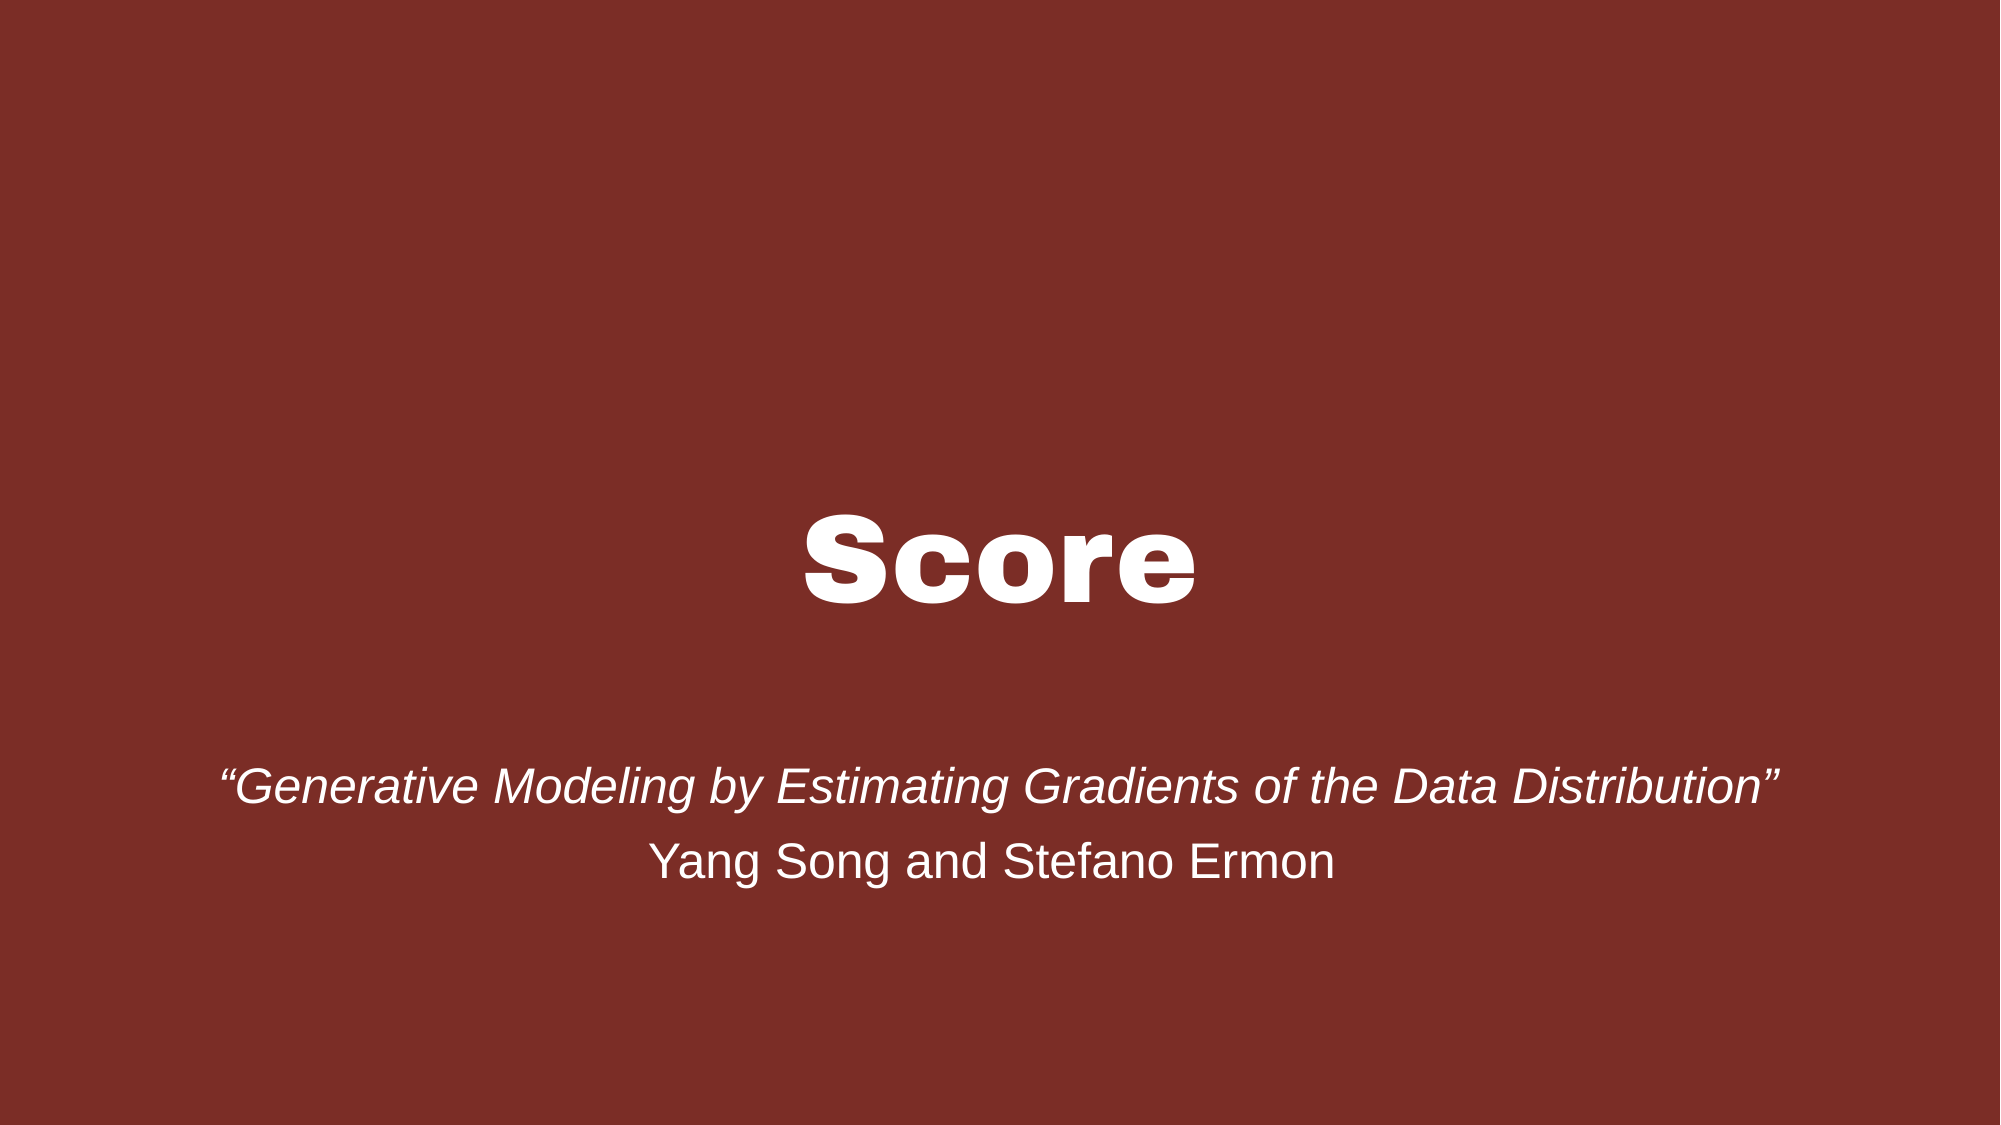

# Score
“Generative Modeling by Estimating Gradients of the Data Distribution”
Yang Song and Stefano Ermon